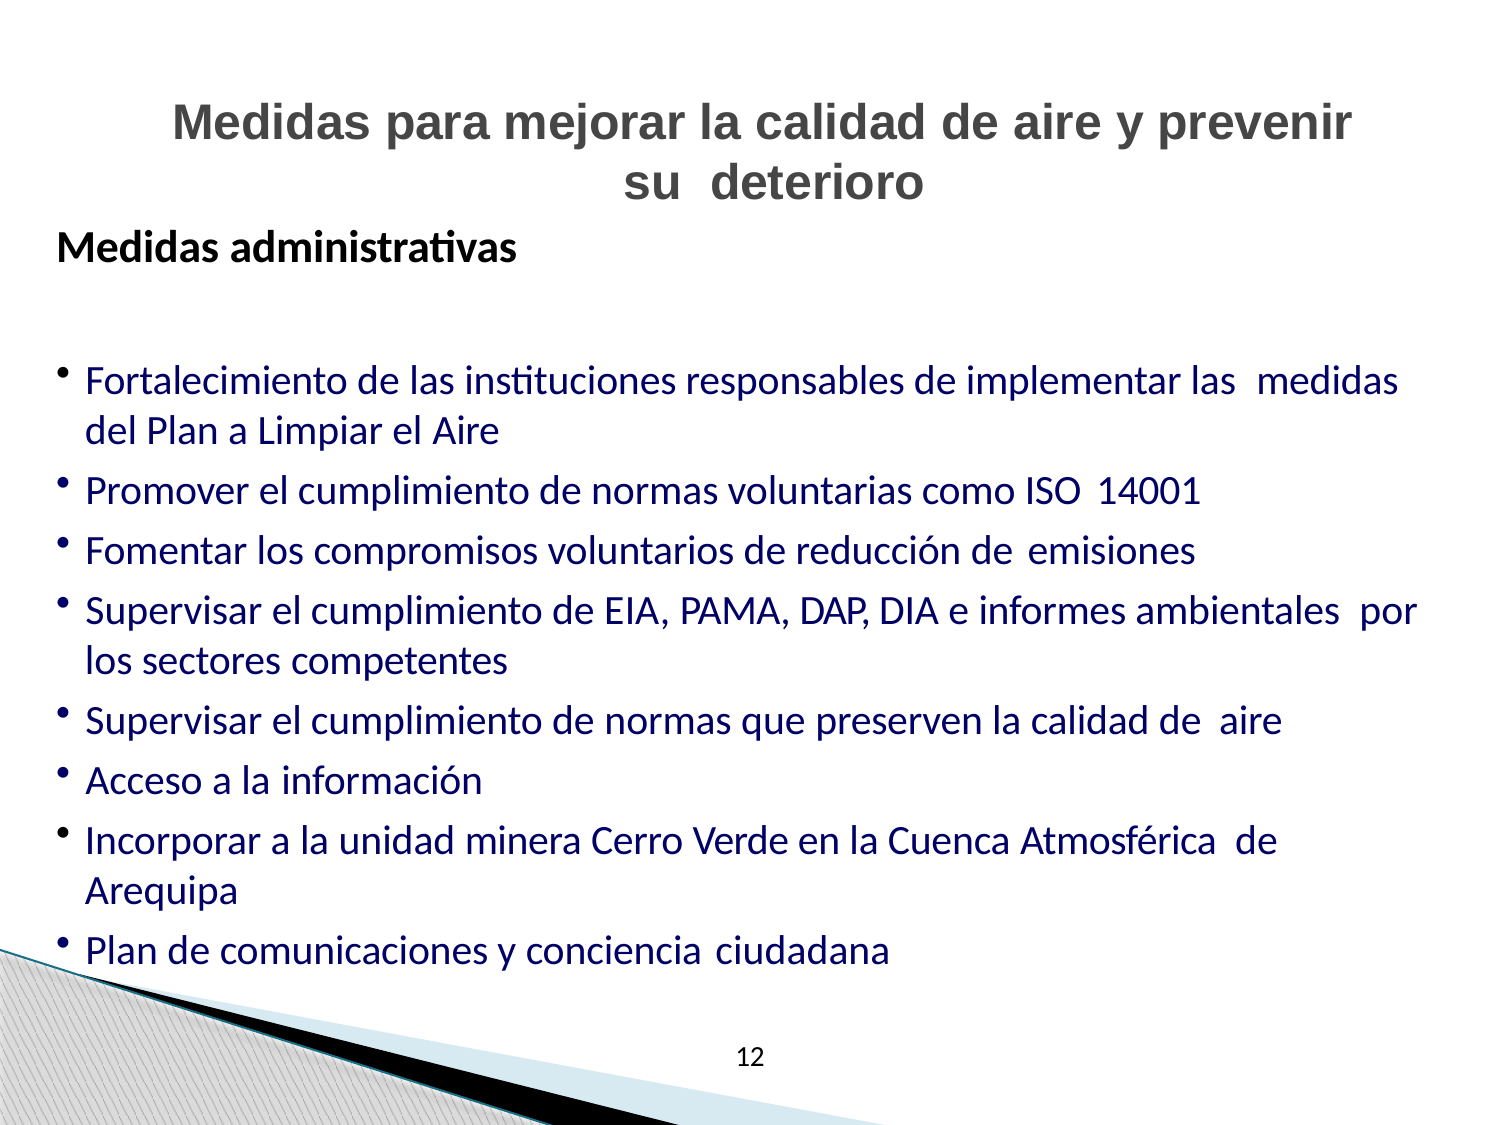

# Medidas para mejorar la calidad de aire y prevenir su  deterioro
Medidas administrativas

Fortalecimiento de las instituciones responsables de implementar las  medidas
del Plan a Limpiar el Aire
Promover el cumplimiento de normas voluntarias como ISO 14001
Fomentar los compromisos voluntarios de reducción de emisiones
Supervisar el cumplimiento de EIA, PAMA, DAP, DIA e informes ambientales  por
los sectores competentes
Supervisar el cumplimiento de normas que preserven la calidad de aire
Acceso a la información
Incorporar a la unidad minera Cerro Verde en la Cuenca Atmosférica  de
Arequipa
Plan de comunicaciones y conciencia ciudadana

12